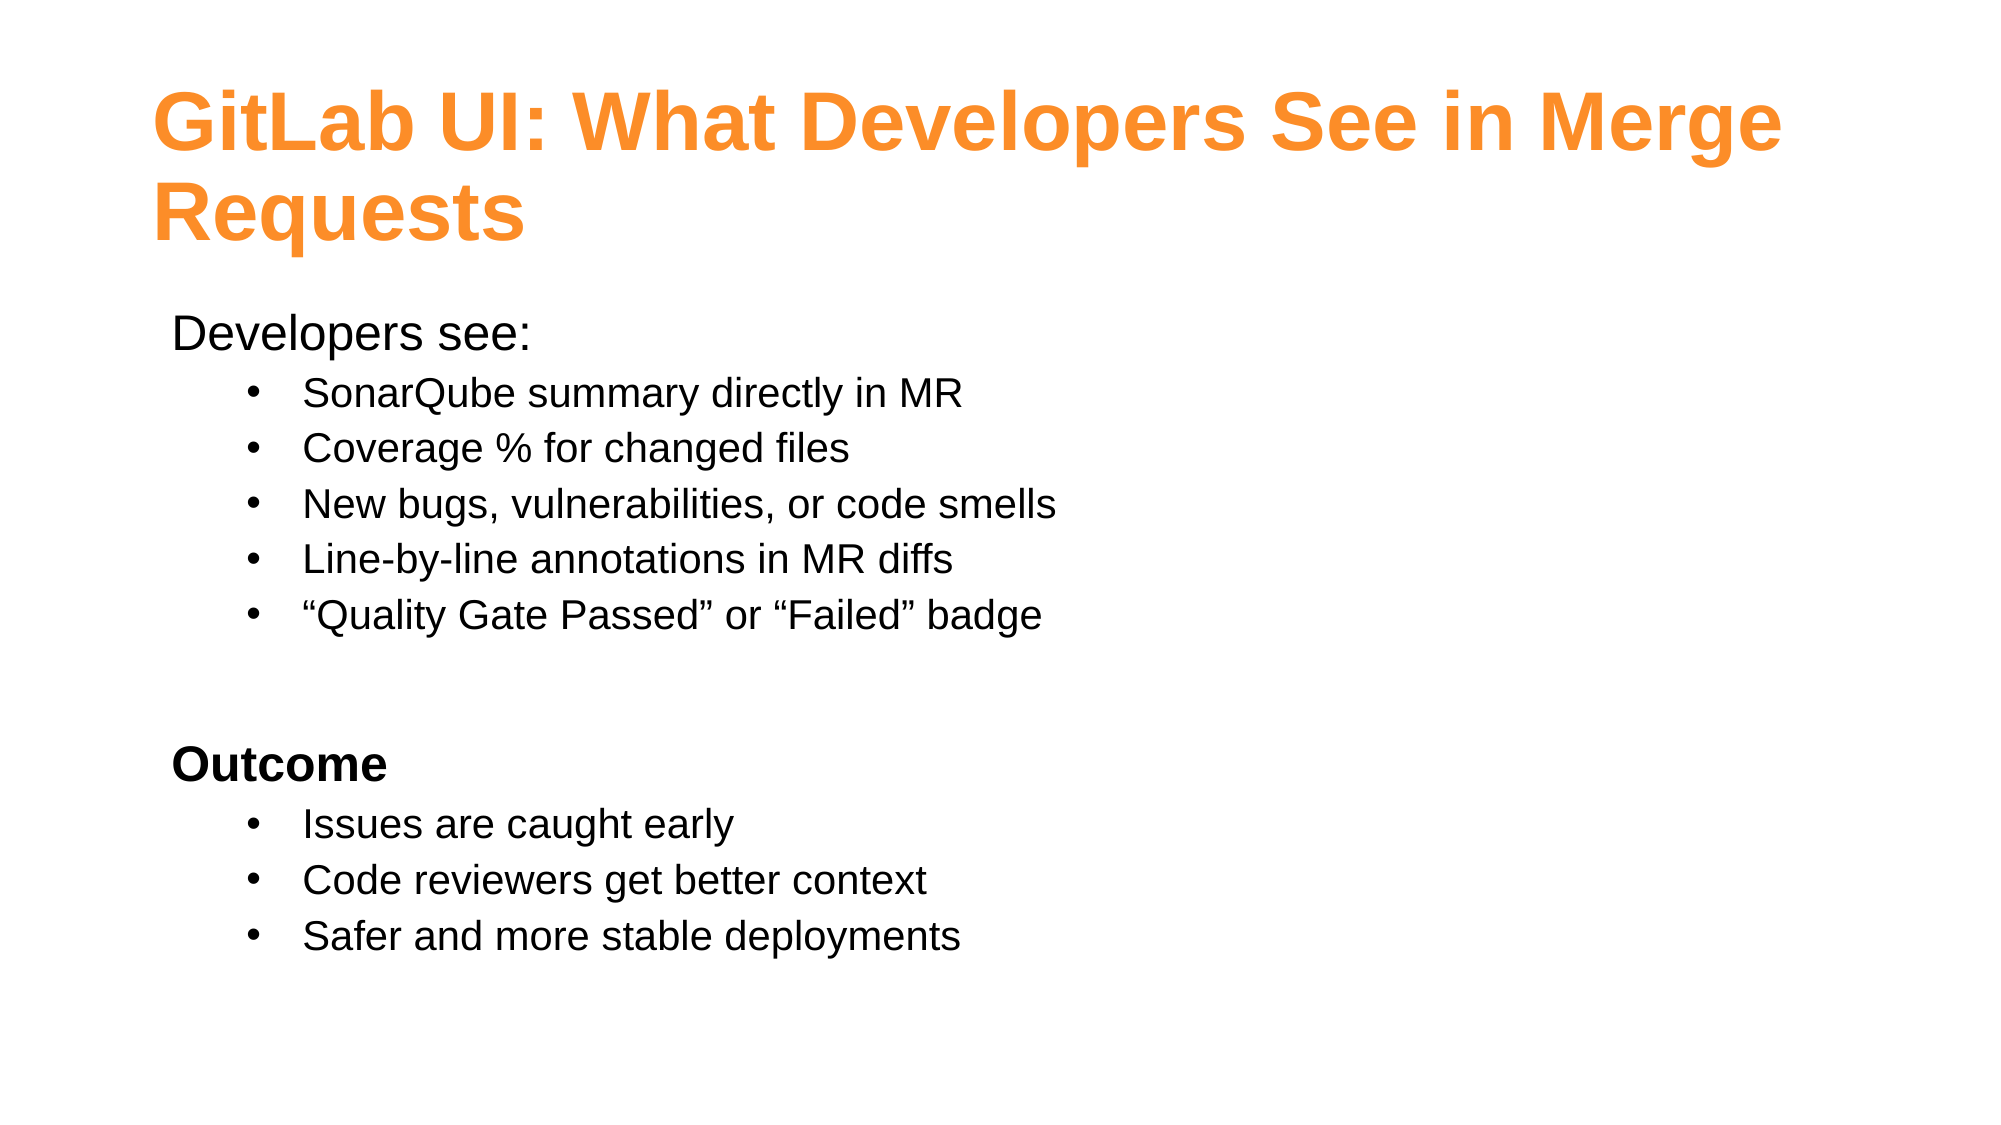

# GitLab UI: What Developers See in Merge Requests
Developers see:
SonarQube summary directly in MR
Coverage % for changed files
New bugs, vulnerabilities, or code smells
Line-by-line annotations in MR diffs
“Quality Gate Passed” or “Failed” badge

Outcome
Issues are caught early
Code reviewers get better context
Safer and more stable deployments